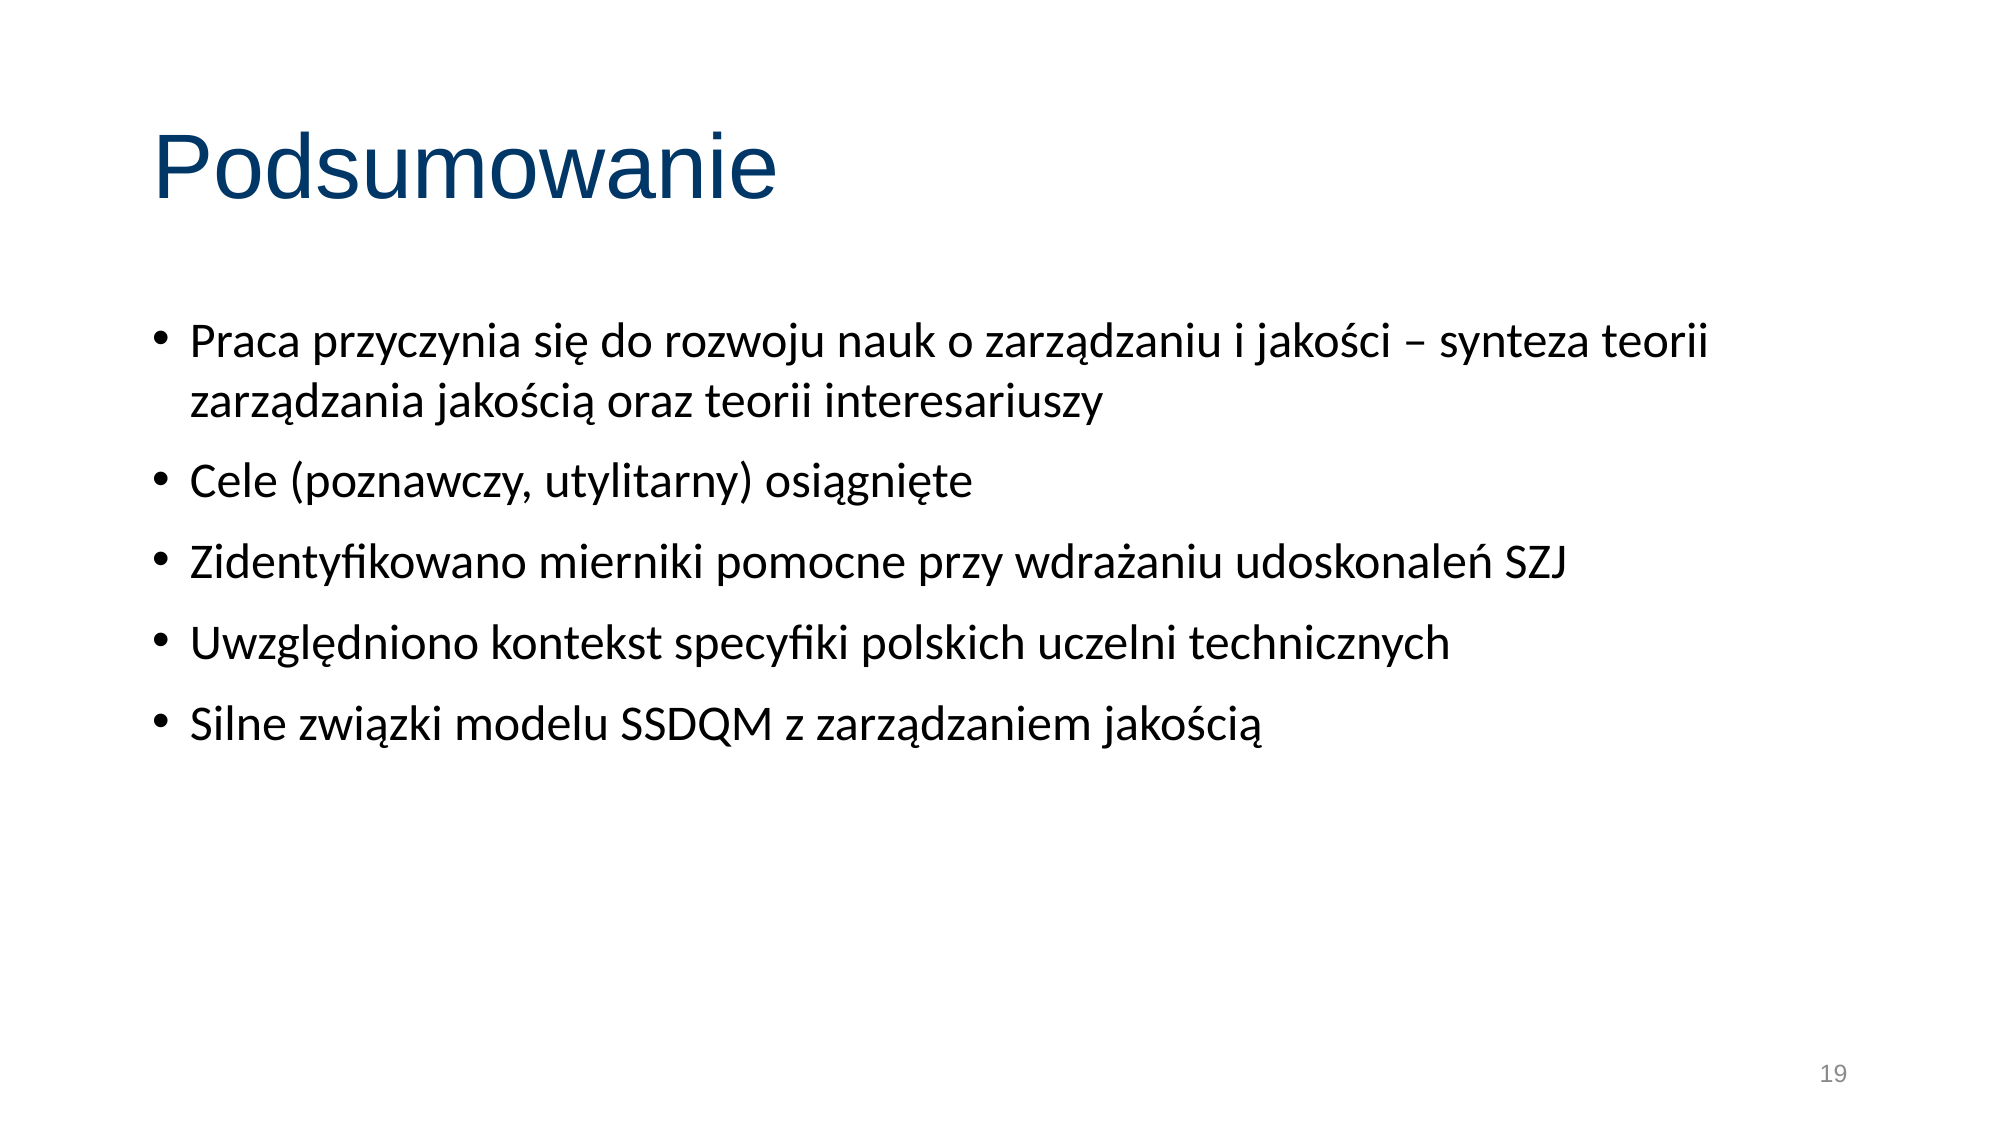

# Podsumowanie
Praca przyczynia się do rozwoju nauk o zarządzaniu i jakości – synteza teorii zarządzania jakością oraz teorii interesariuszy
Cele (poznawczy, utylitarny) osiągnięte
Zidentyfikowano mierniki pomocne przy wdrażaniu udoskonaleń SZJ
Uwzględniono kontekst specyfiki polskich uczelni technicznych
Silne związki modelu SSDQM z zarządzaniem jakością
19